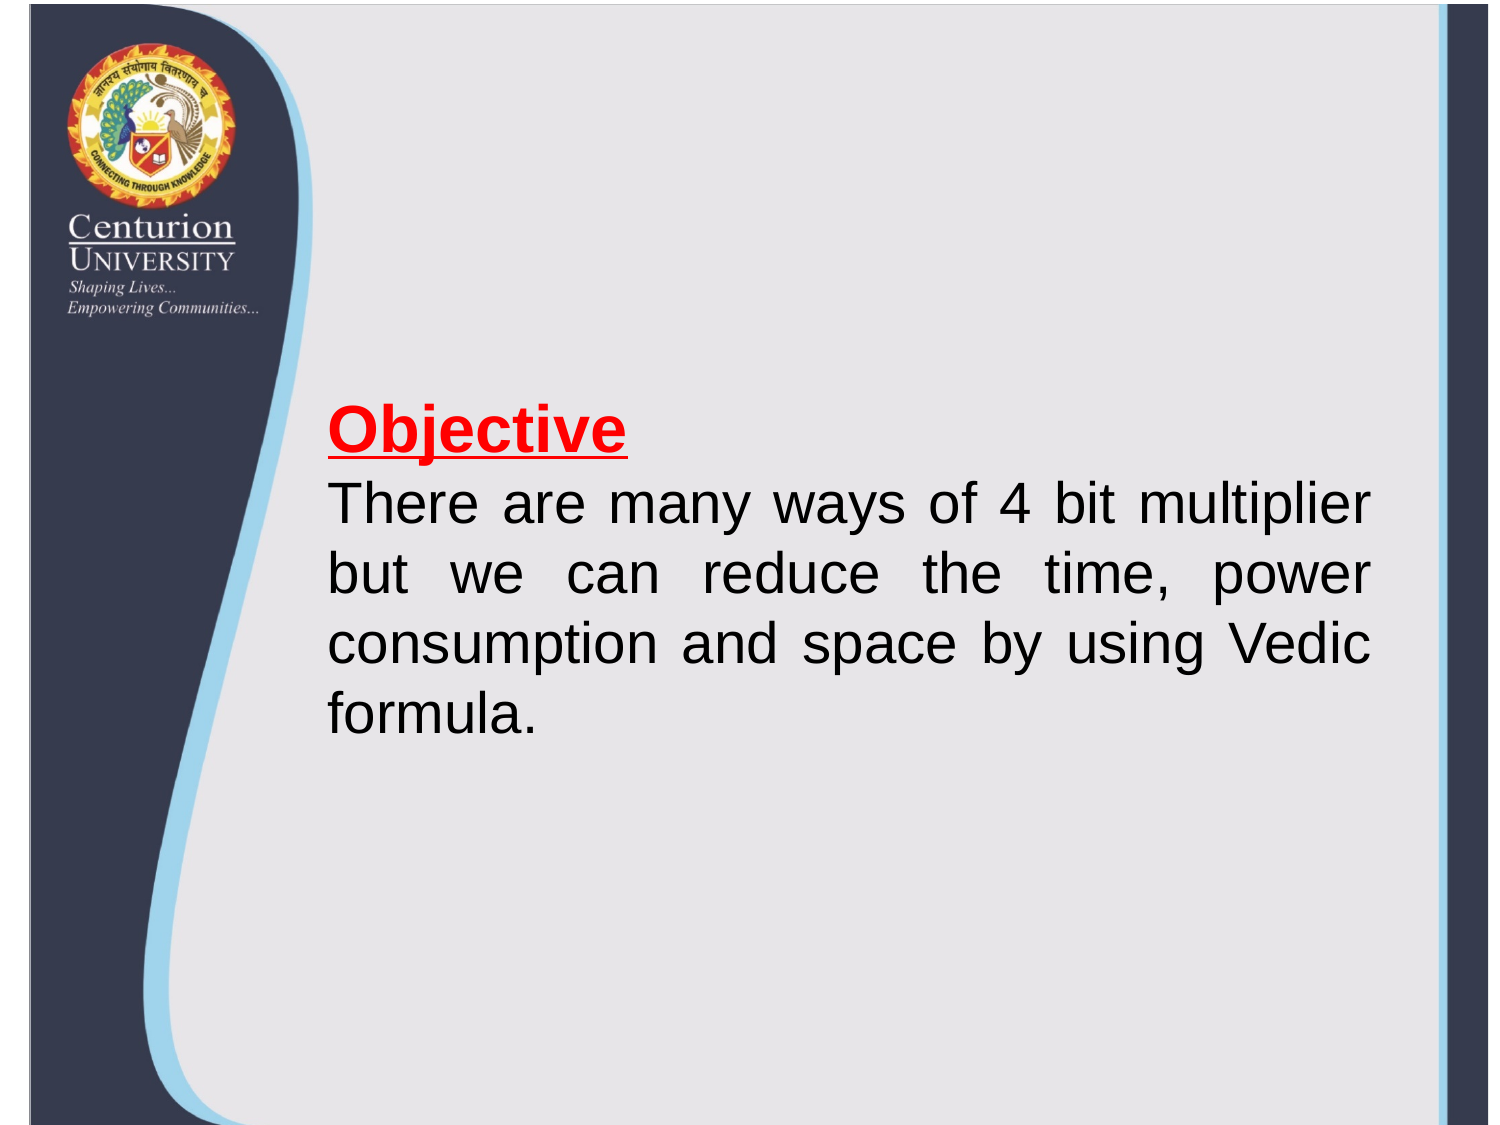

Objective
There are many ways of 4 bit multiplier but we can reduce the time, power consumption and space by using Vedic formula.